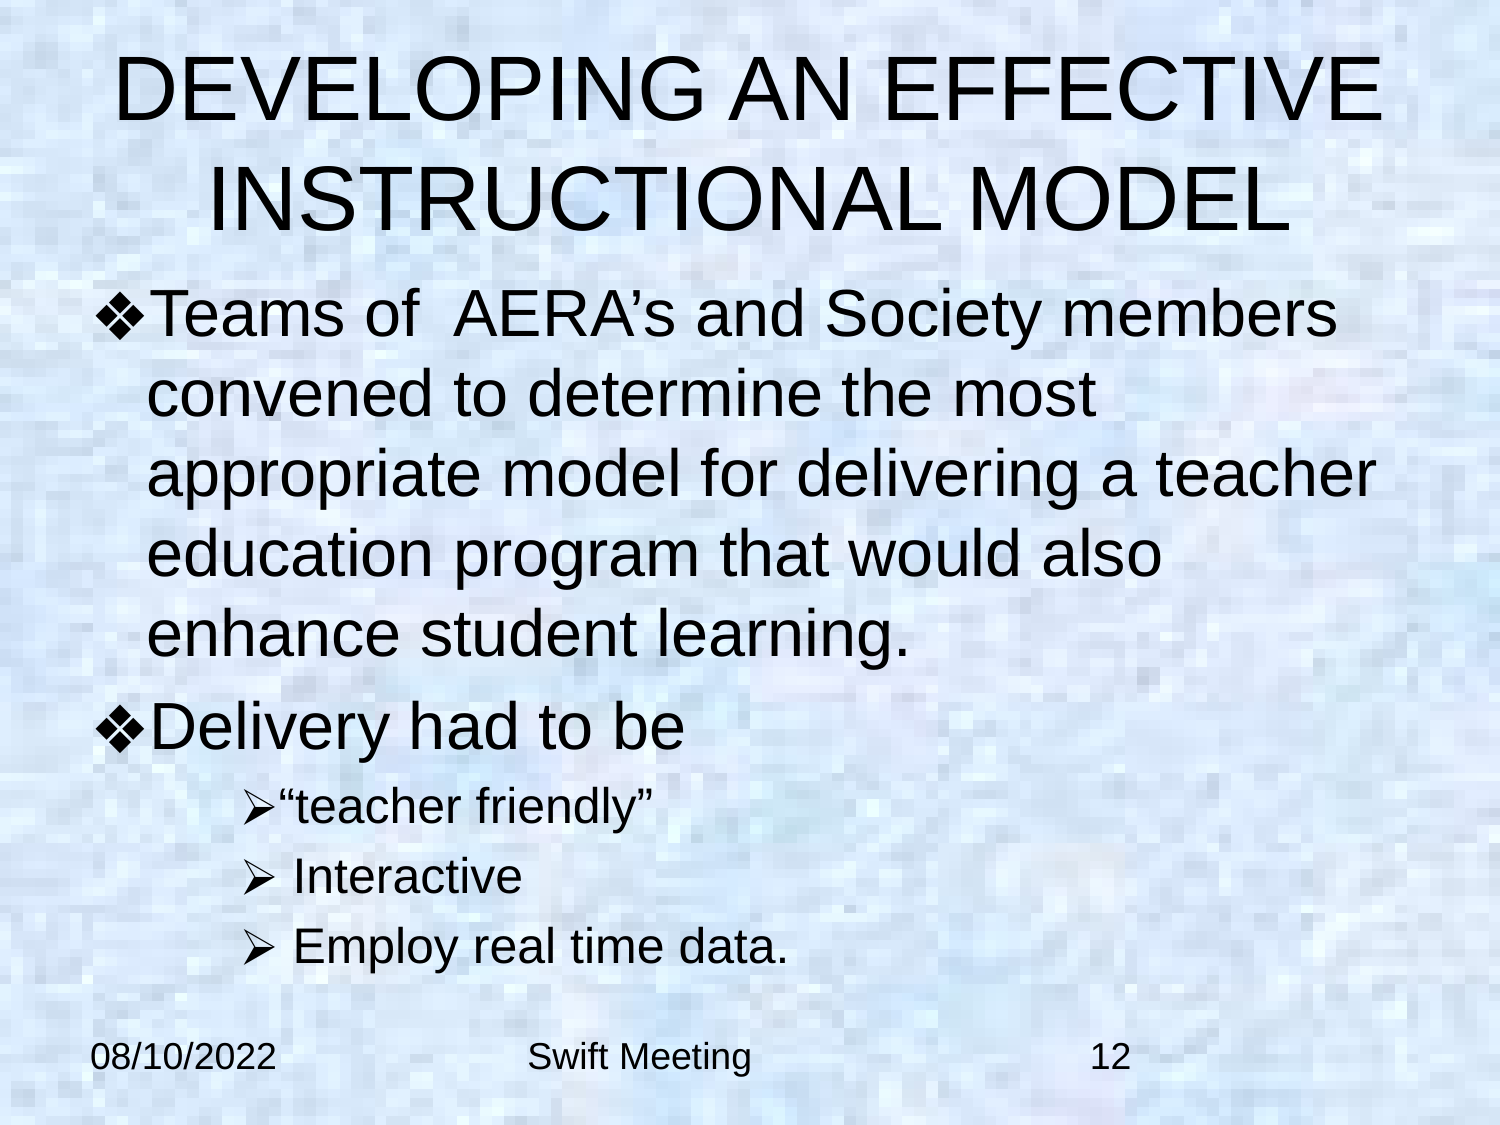

# DEVELOPING AN EFFECTIVE INSTRUCTIONAL MODEL
Teams of  AERA’s and Society members convened to determine the most appropriate model for delivering a teacher education program that would also enhance student learning.
Delivery had to be
“teacher friendly”
 Interactive
 Employ real time data.
08/10/2022
Swift Meeting
12